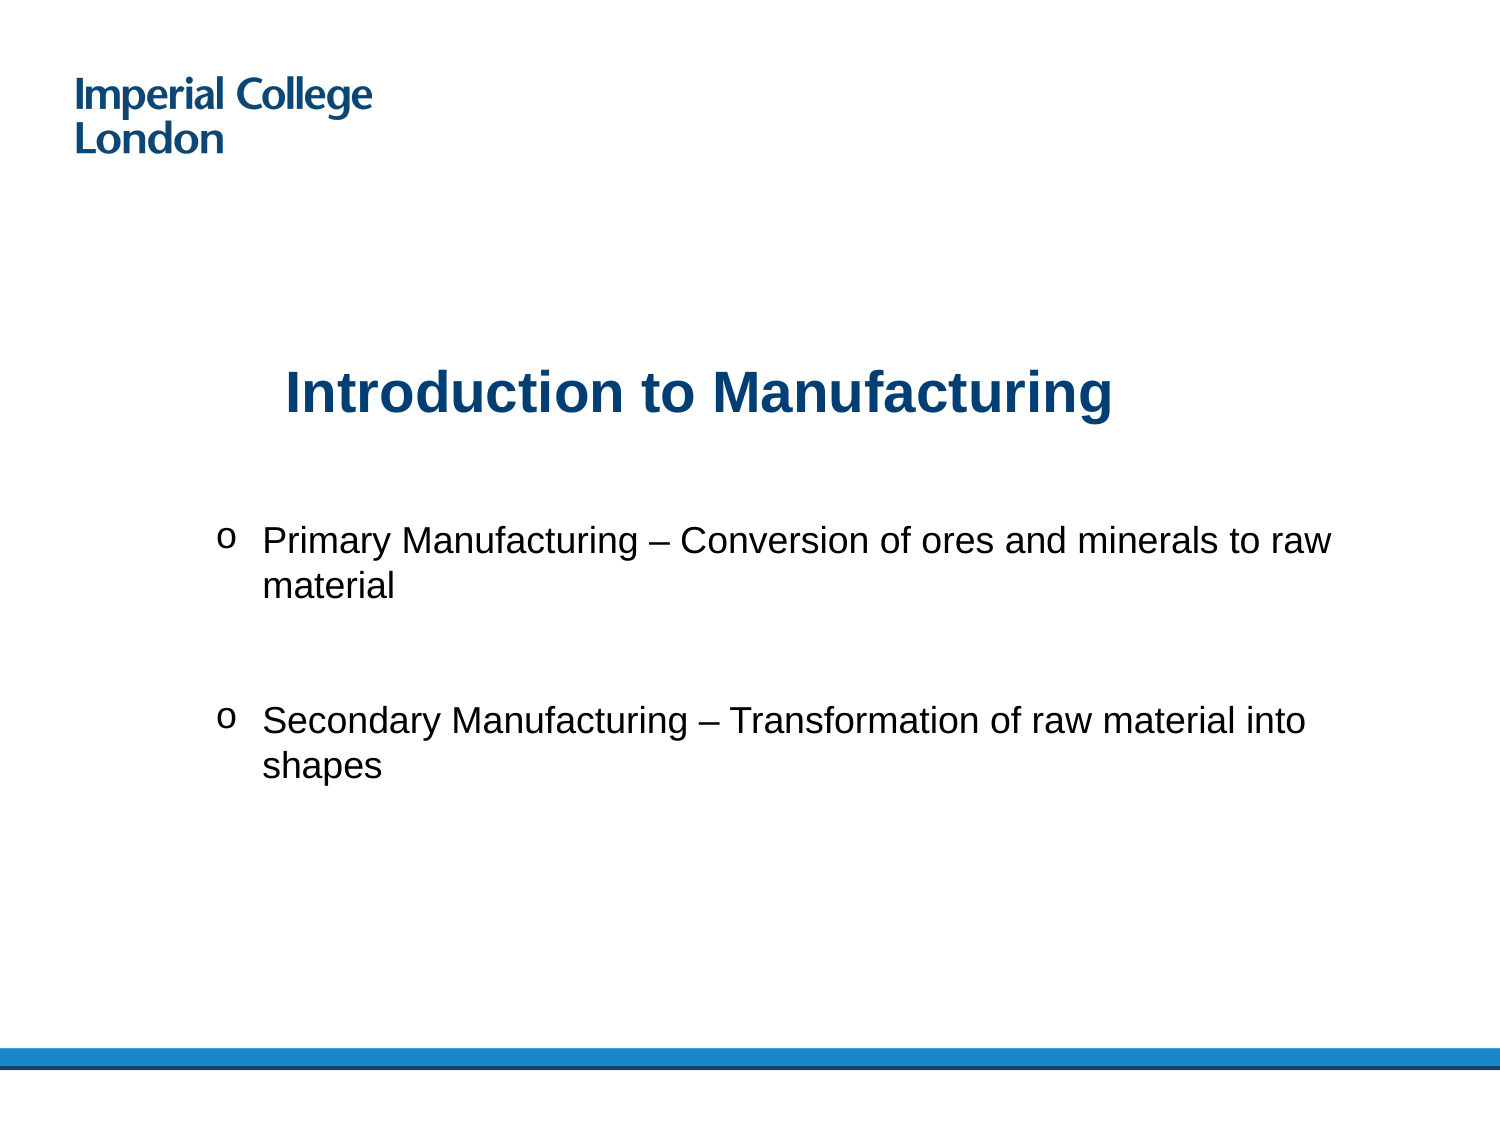

Introduction to Manufacturing
Primary Manufacturing – Conversion of ores and minerals to raw material

Secondary Manufacturing – Transformation of raw material into shapes